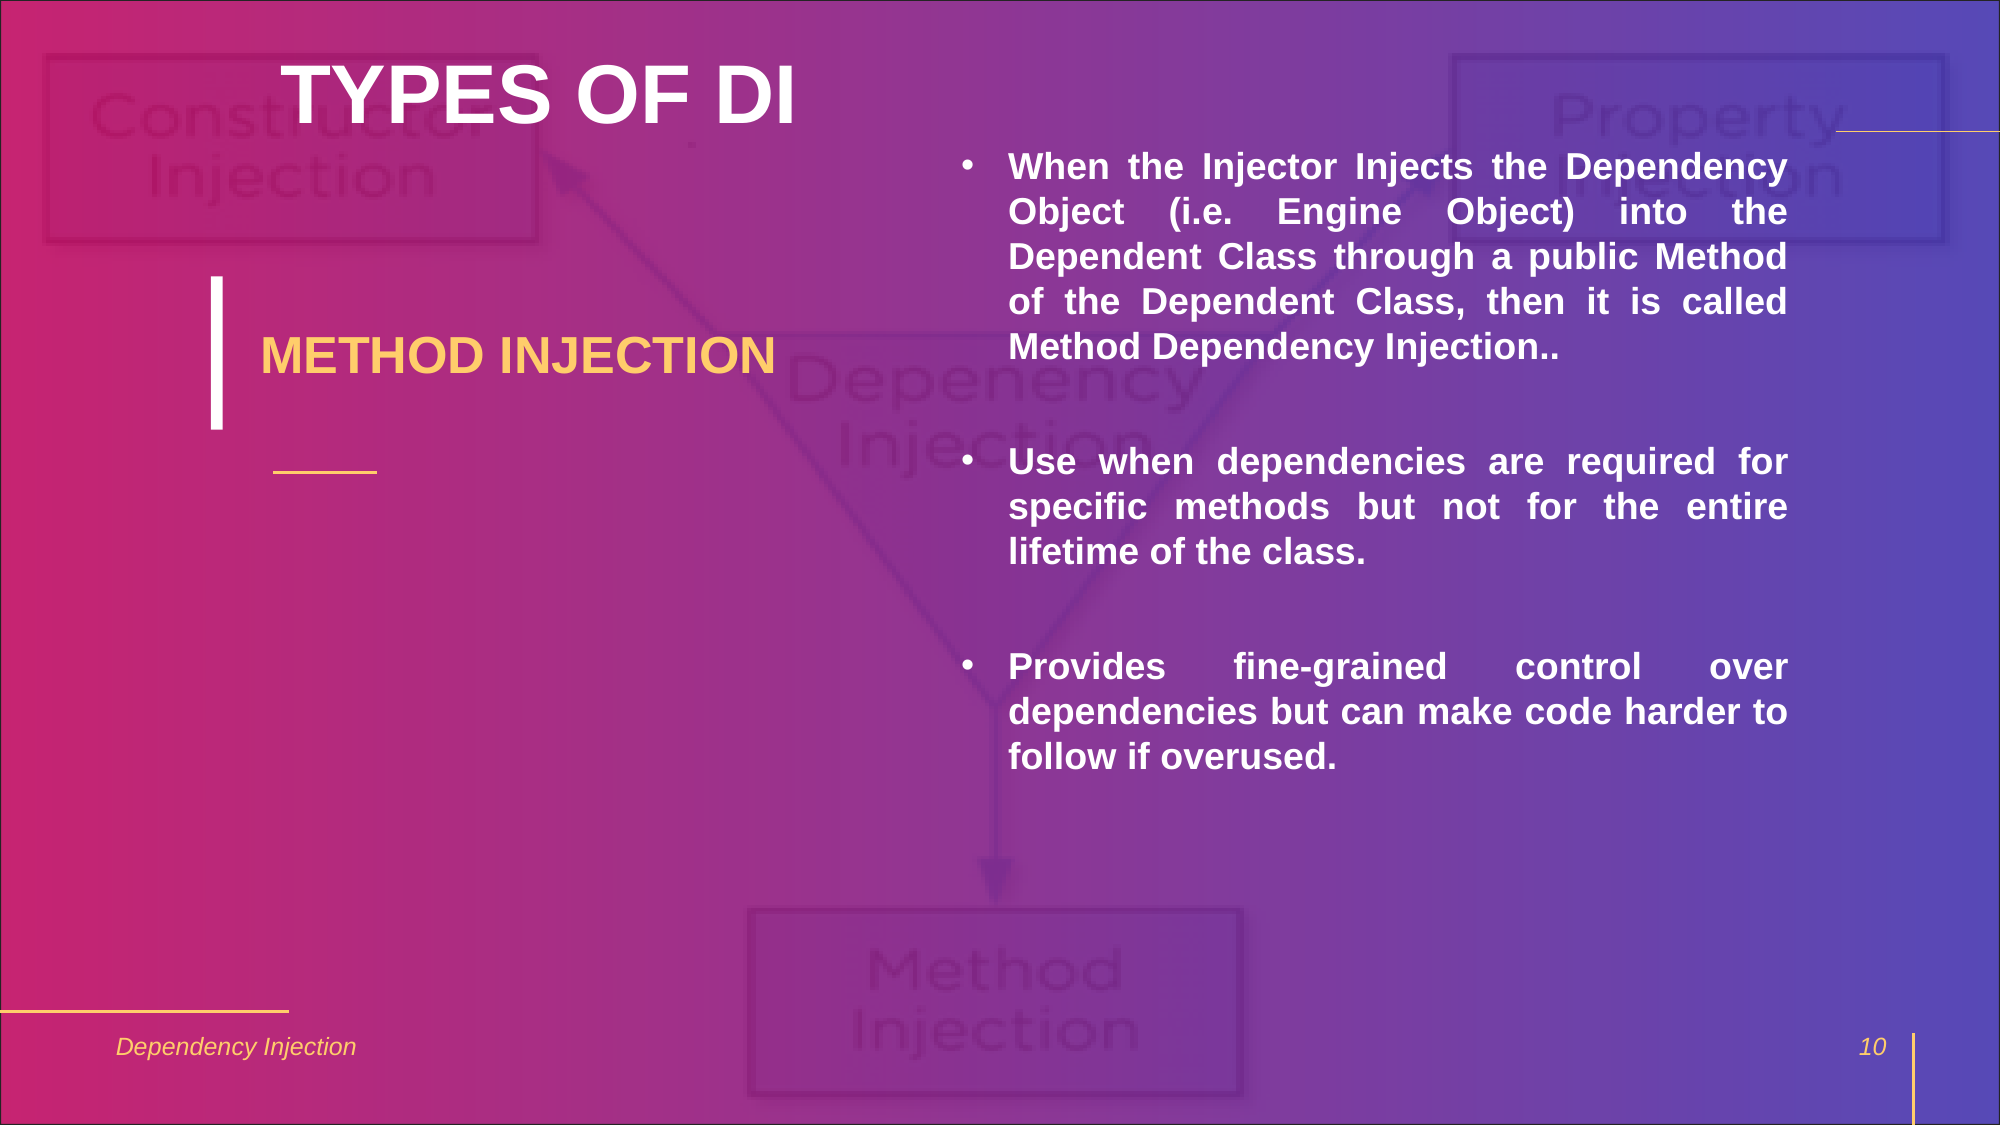

# TYPES OF DI
When the Injector Injects the Dependency Object (i.e. Engine Object) into the Dependent Class through a public Method of the Dependent Class, then it is called Method Dependency Injection..

Use when dependencies are required for specific methods but not for the entire lifetime of the class.

Provides fine-grained control over dependencies but can make code harder to follow if overused.
METHOD INJECTION
Dependency Injection
10